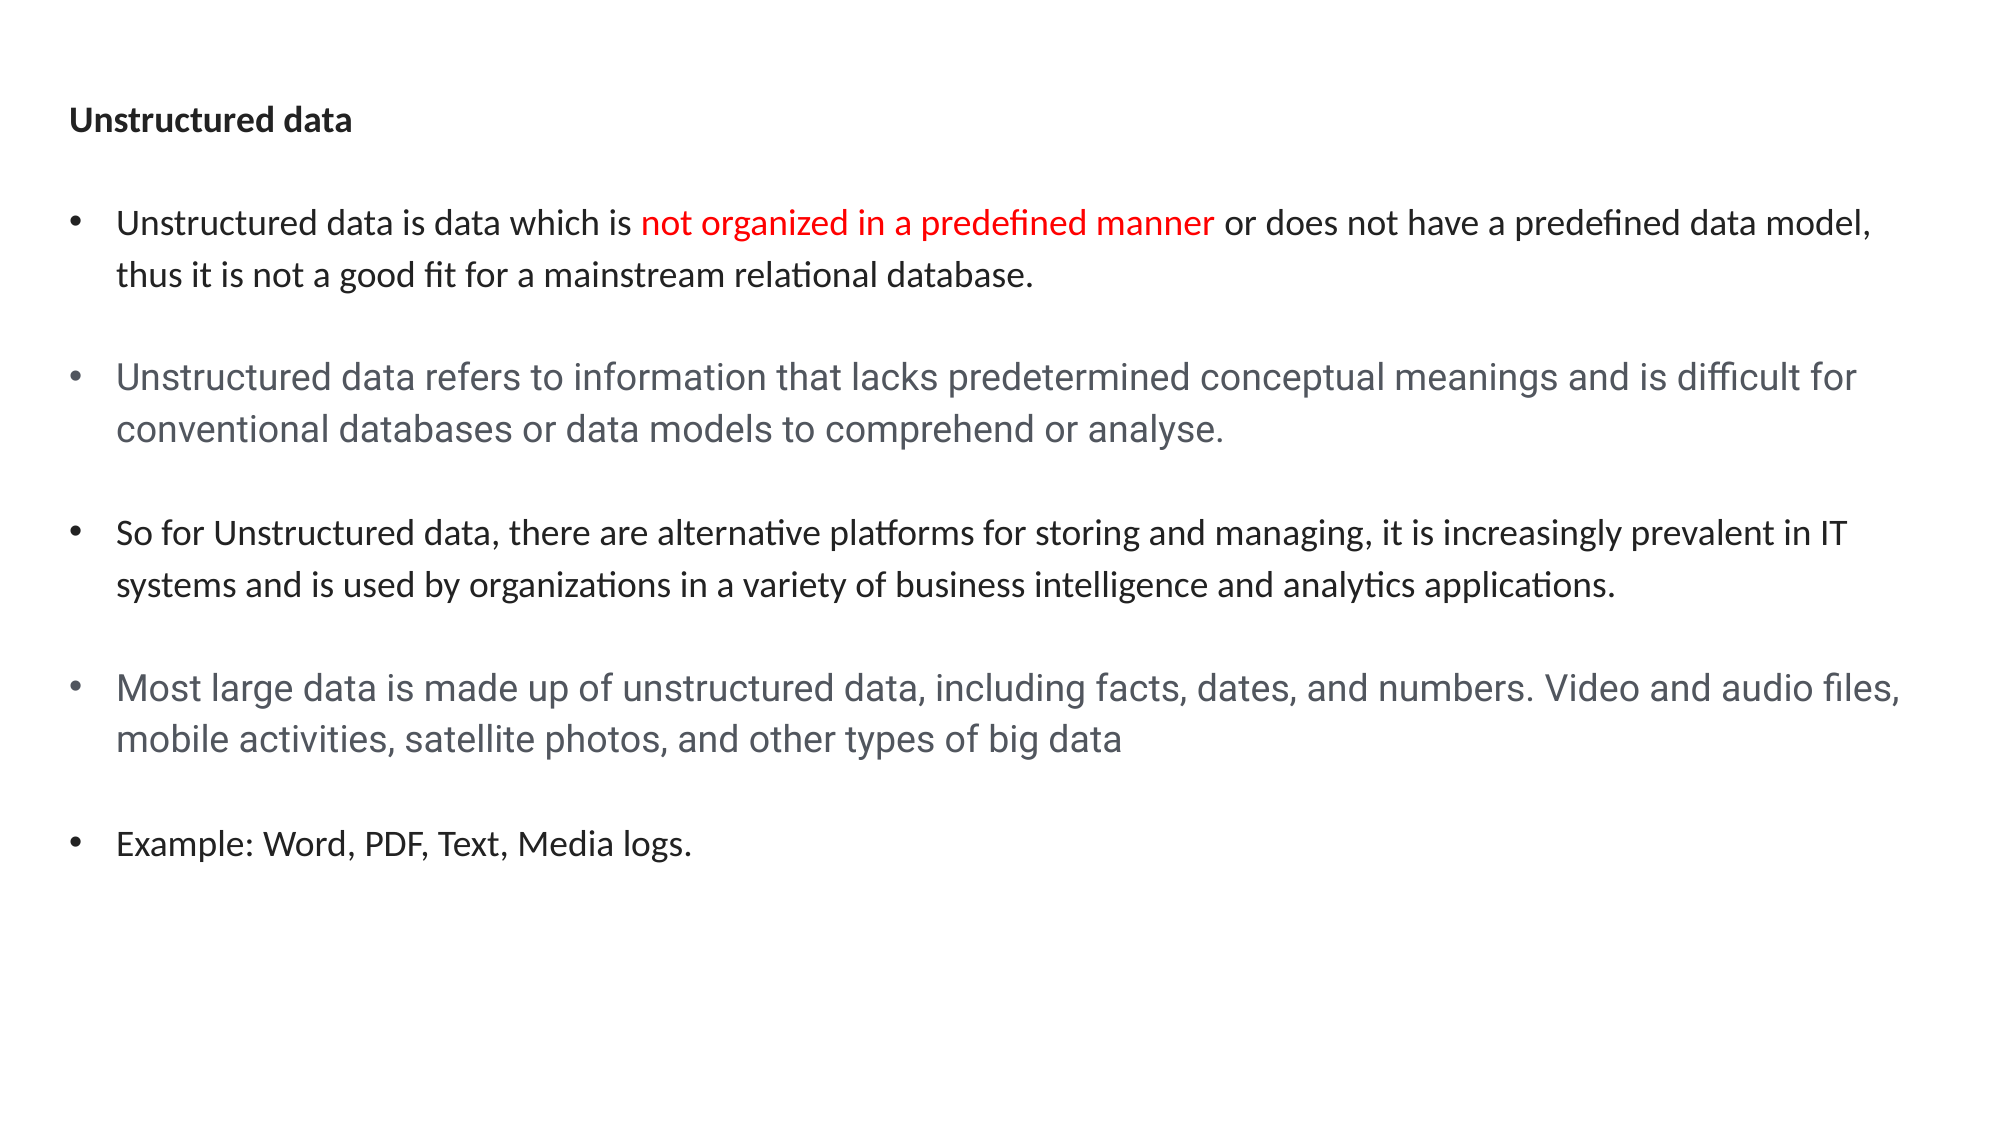

Unstructured data

Unstructured data is data which is not organized in a predefined manner or does not have a predefined data model, thus it is not a good fit for a mainstream relational database.

Unstructured data refers to information that lacks predetermined conceptual meanings and is difficult for conventional databases or data models to comprehend or analyse.

So for Unstructured data, there are alternative platforms for storing and managing, it is increasingly prevalent in IT systems and is used by organizations in a variety of business intelligence and analytics applications.

Most large data is made up of unstructured data, including facts, dates, and numbers. Video and audio files, mobile activities, satellite photos, and other types of big data

Example: Word, PDF, Text, Media logs.